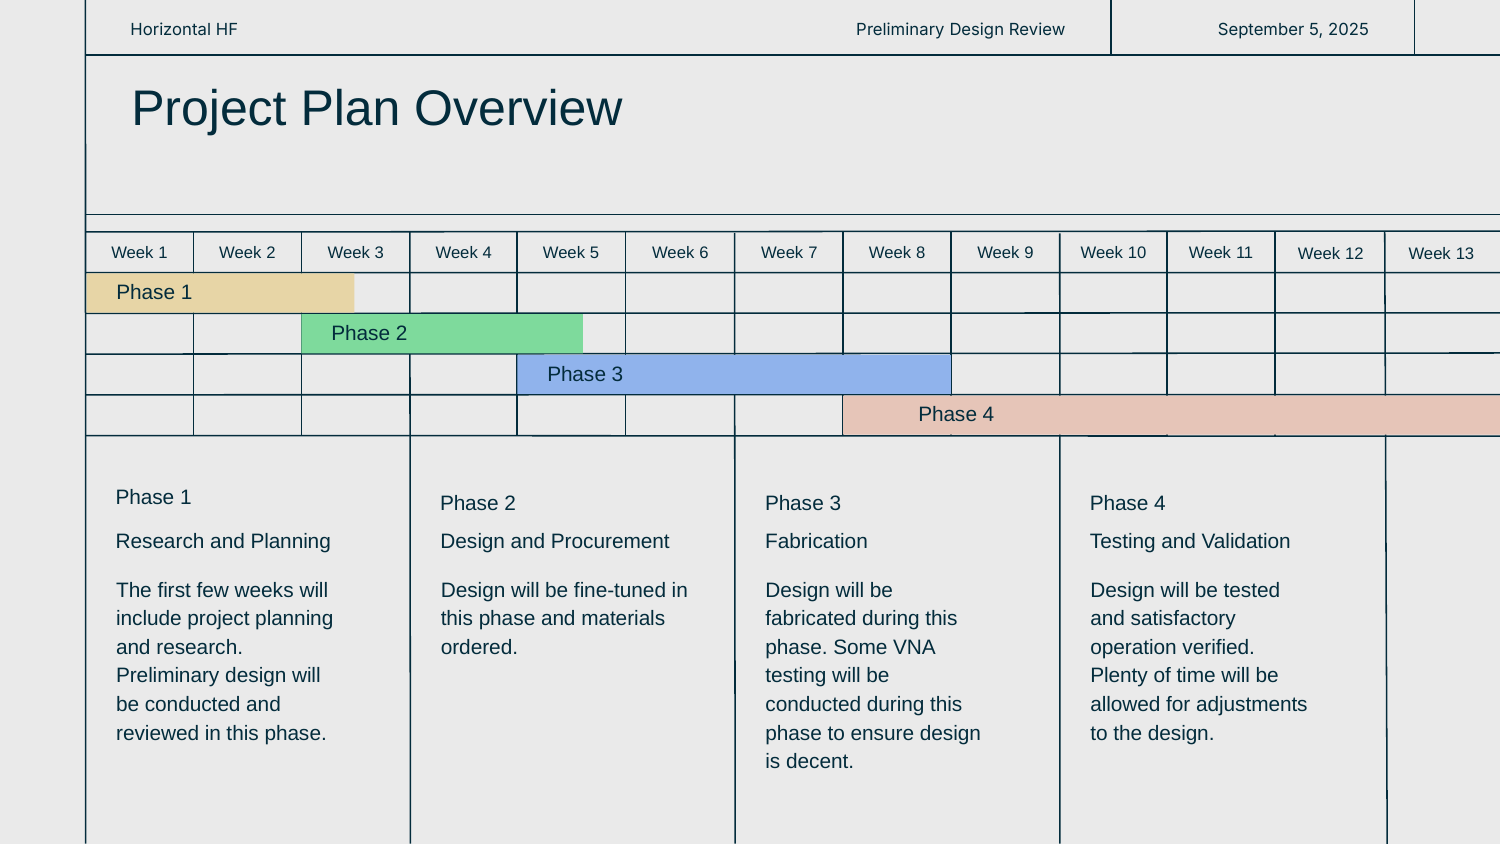

Horizontal HF
Preliminary Design Review
September 5, 2025
Project Plan Overview
Week 1
Week 2
Week 3
Week 4
Week 5
Week 6
Week 7
Week 8
Week 9
Week 10
Week 11
Week 12
Week 13
Phase 1
Phase 2
Phase 3
Phase 4
Phase 1
Phase 3
Phase 4
Phase 2
# Research and Planning
Design and Procurement
Fabrication
Testing and Validation
The first few weeks will include project planning and research. Preliminary design will be conducted and reviewed in this phase.
Design will be fine-tuned in this phase and materials ordered.
Design will be fabricated during this phase. Some VNA testing will be conducted during this phase to ensure design is decent.
Design will be tested and satisfactory operation verified. Plenty of time will be allowed for adjustments to the design.